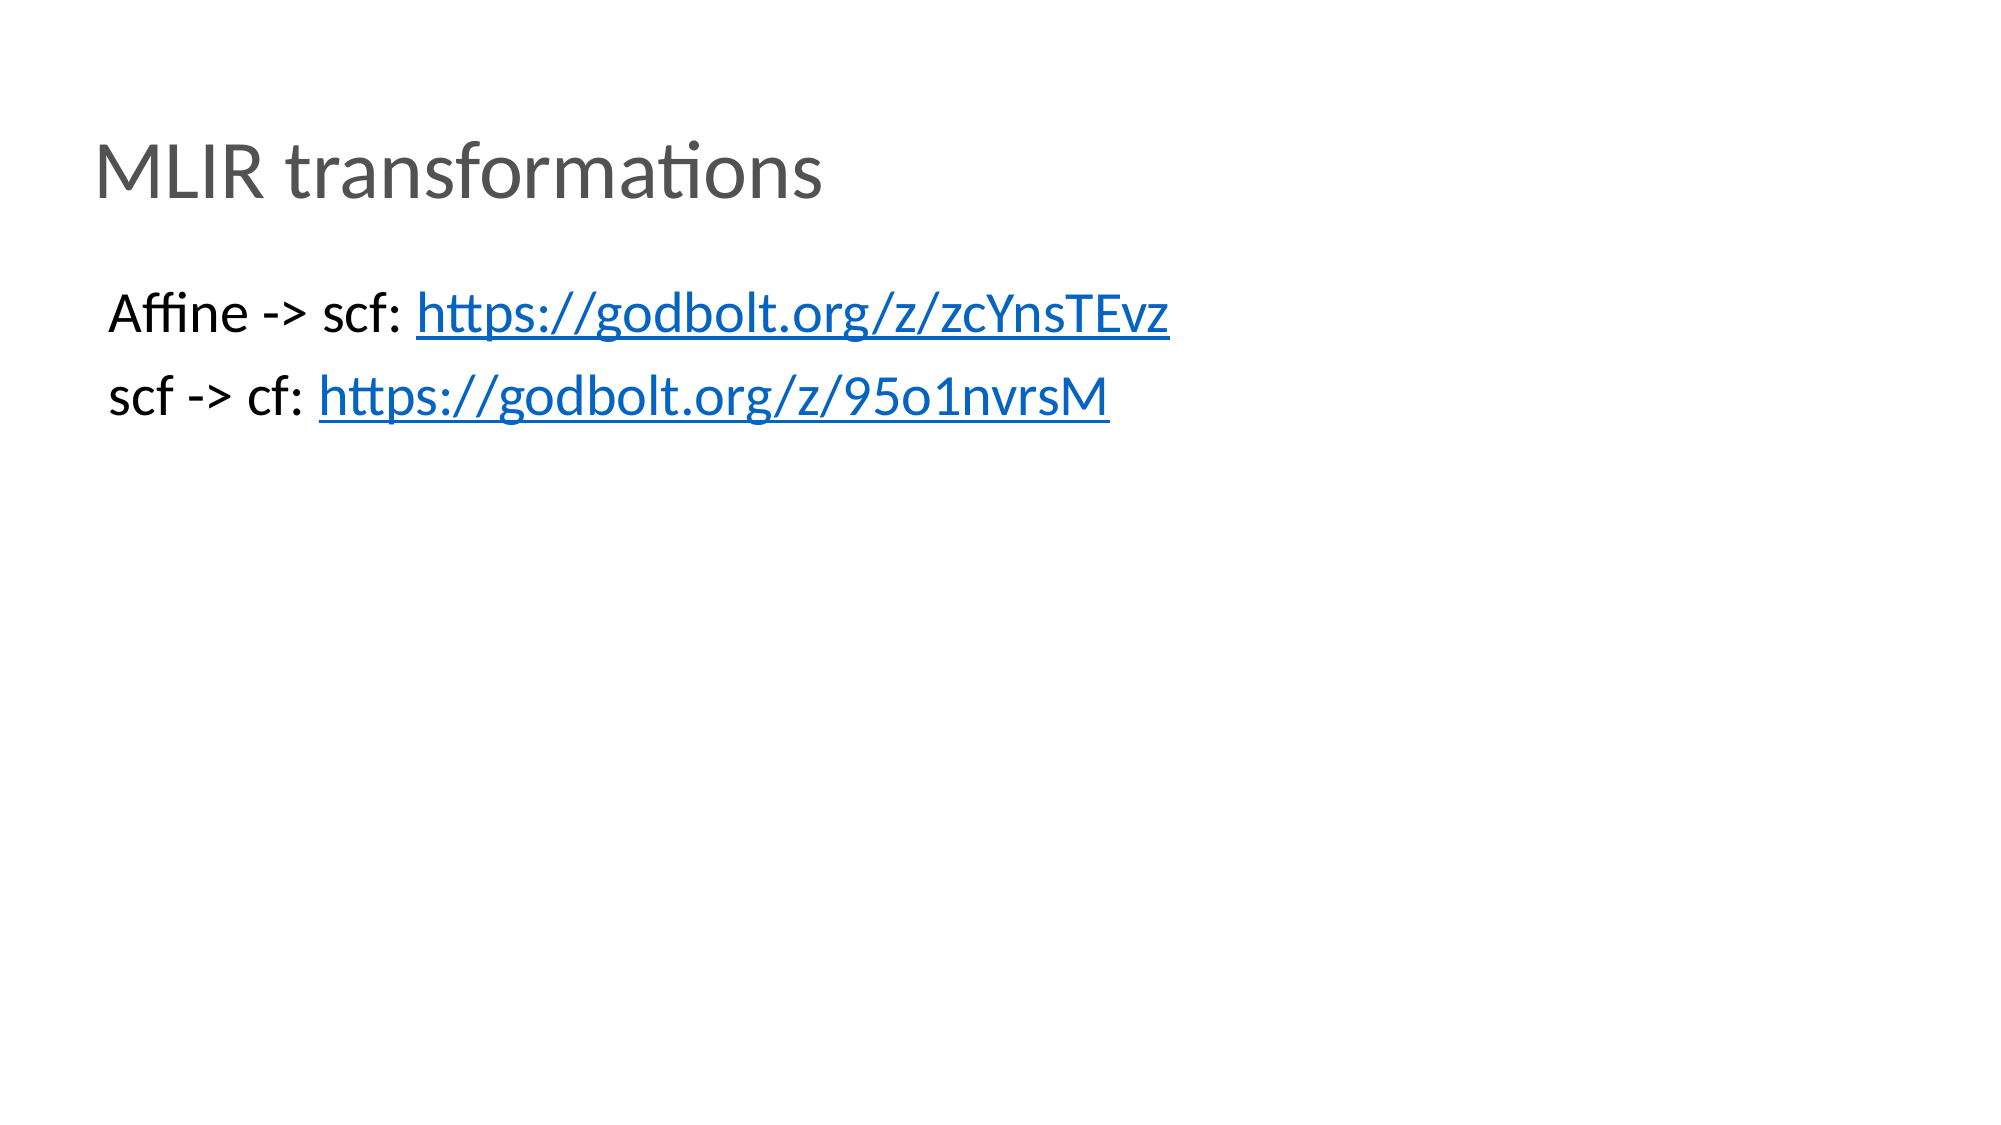

# MLIR transformations
Affine -> scf: https://godbolt.org/z/zcYnsTEvz
scf -> cf: https://godbolt.org/z/95o1nvrsM